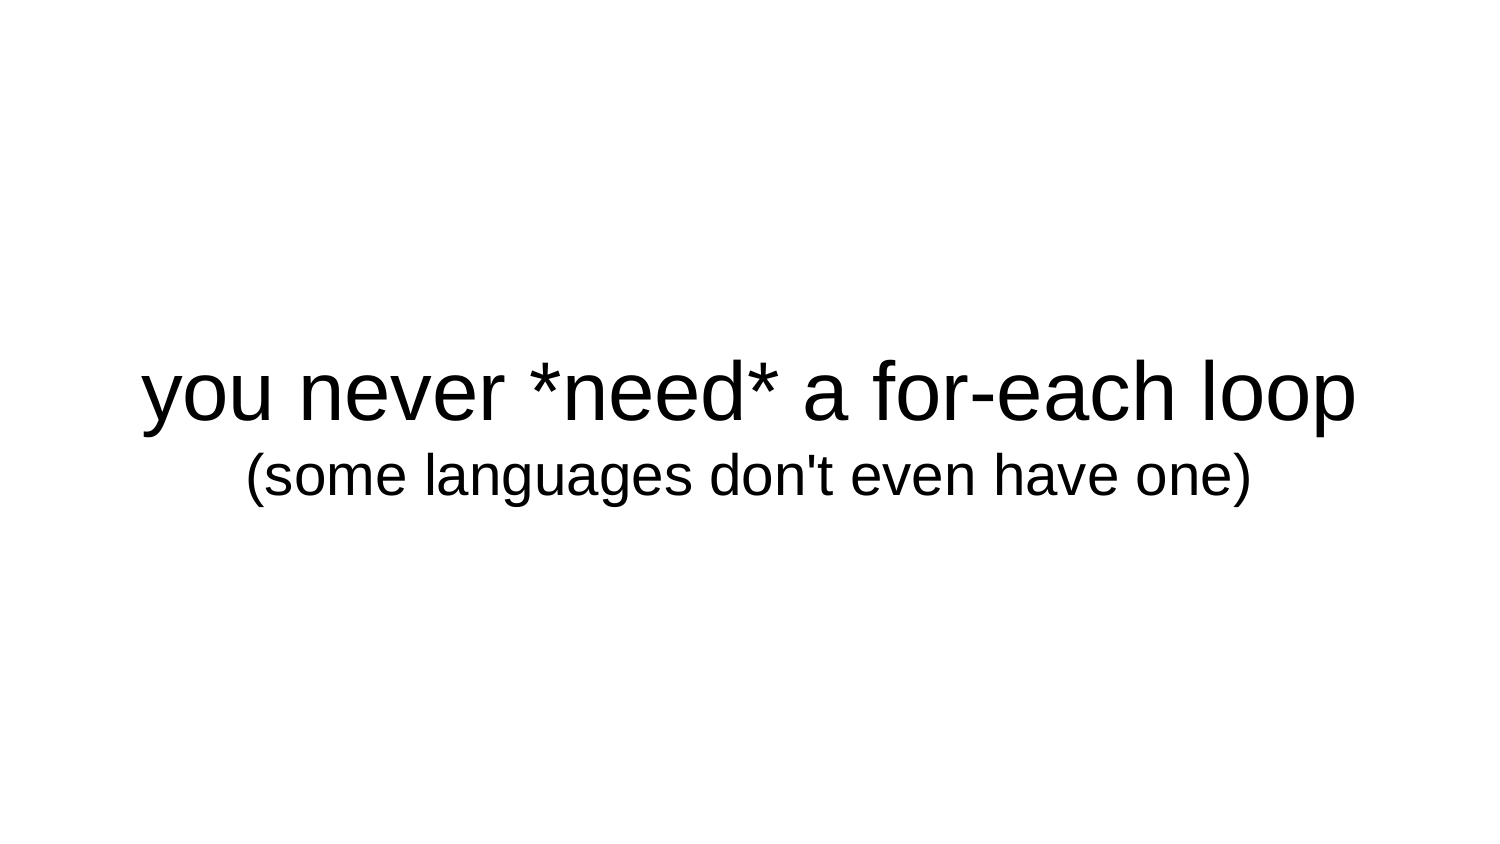

# you never *need* a for-each loop (some languages don't even have one)